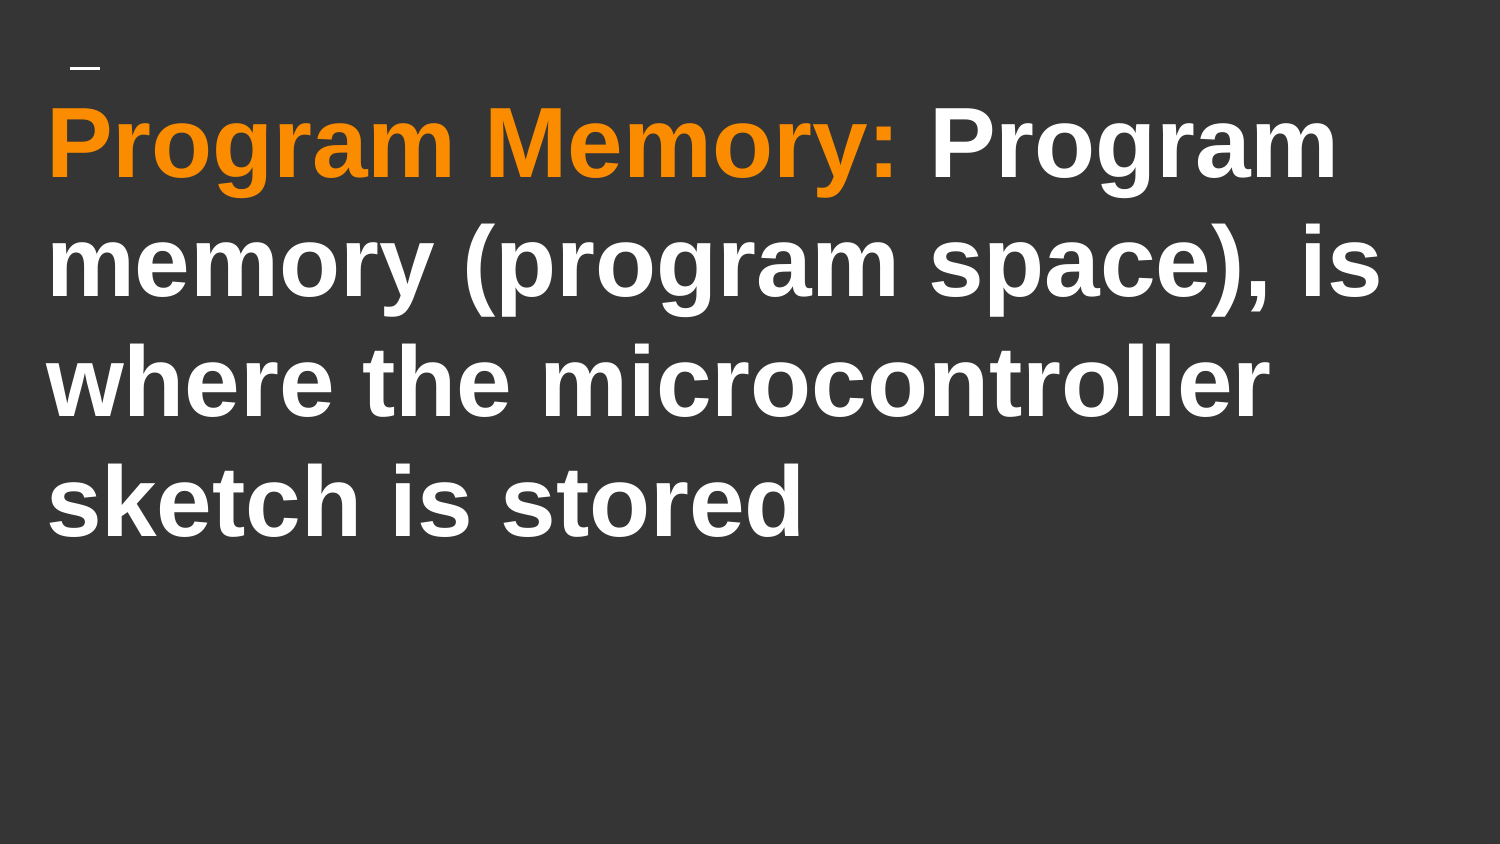

# Program Memory: Program memory (program space), is where the microcontroller sketch is stored